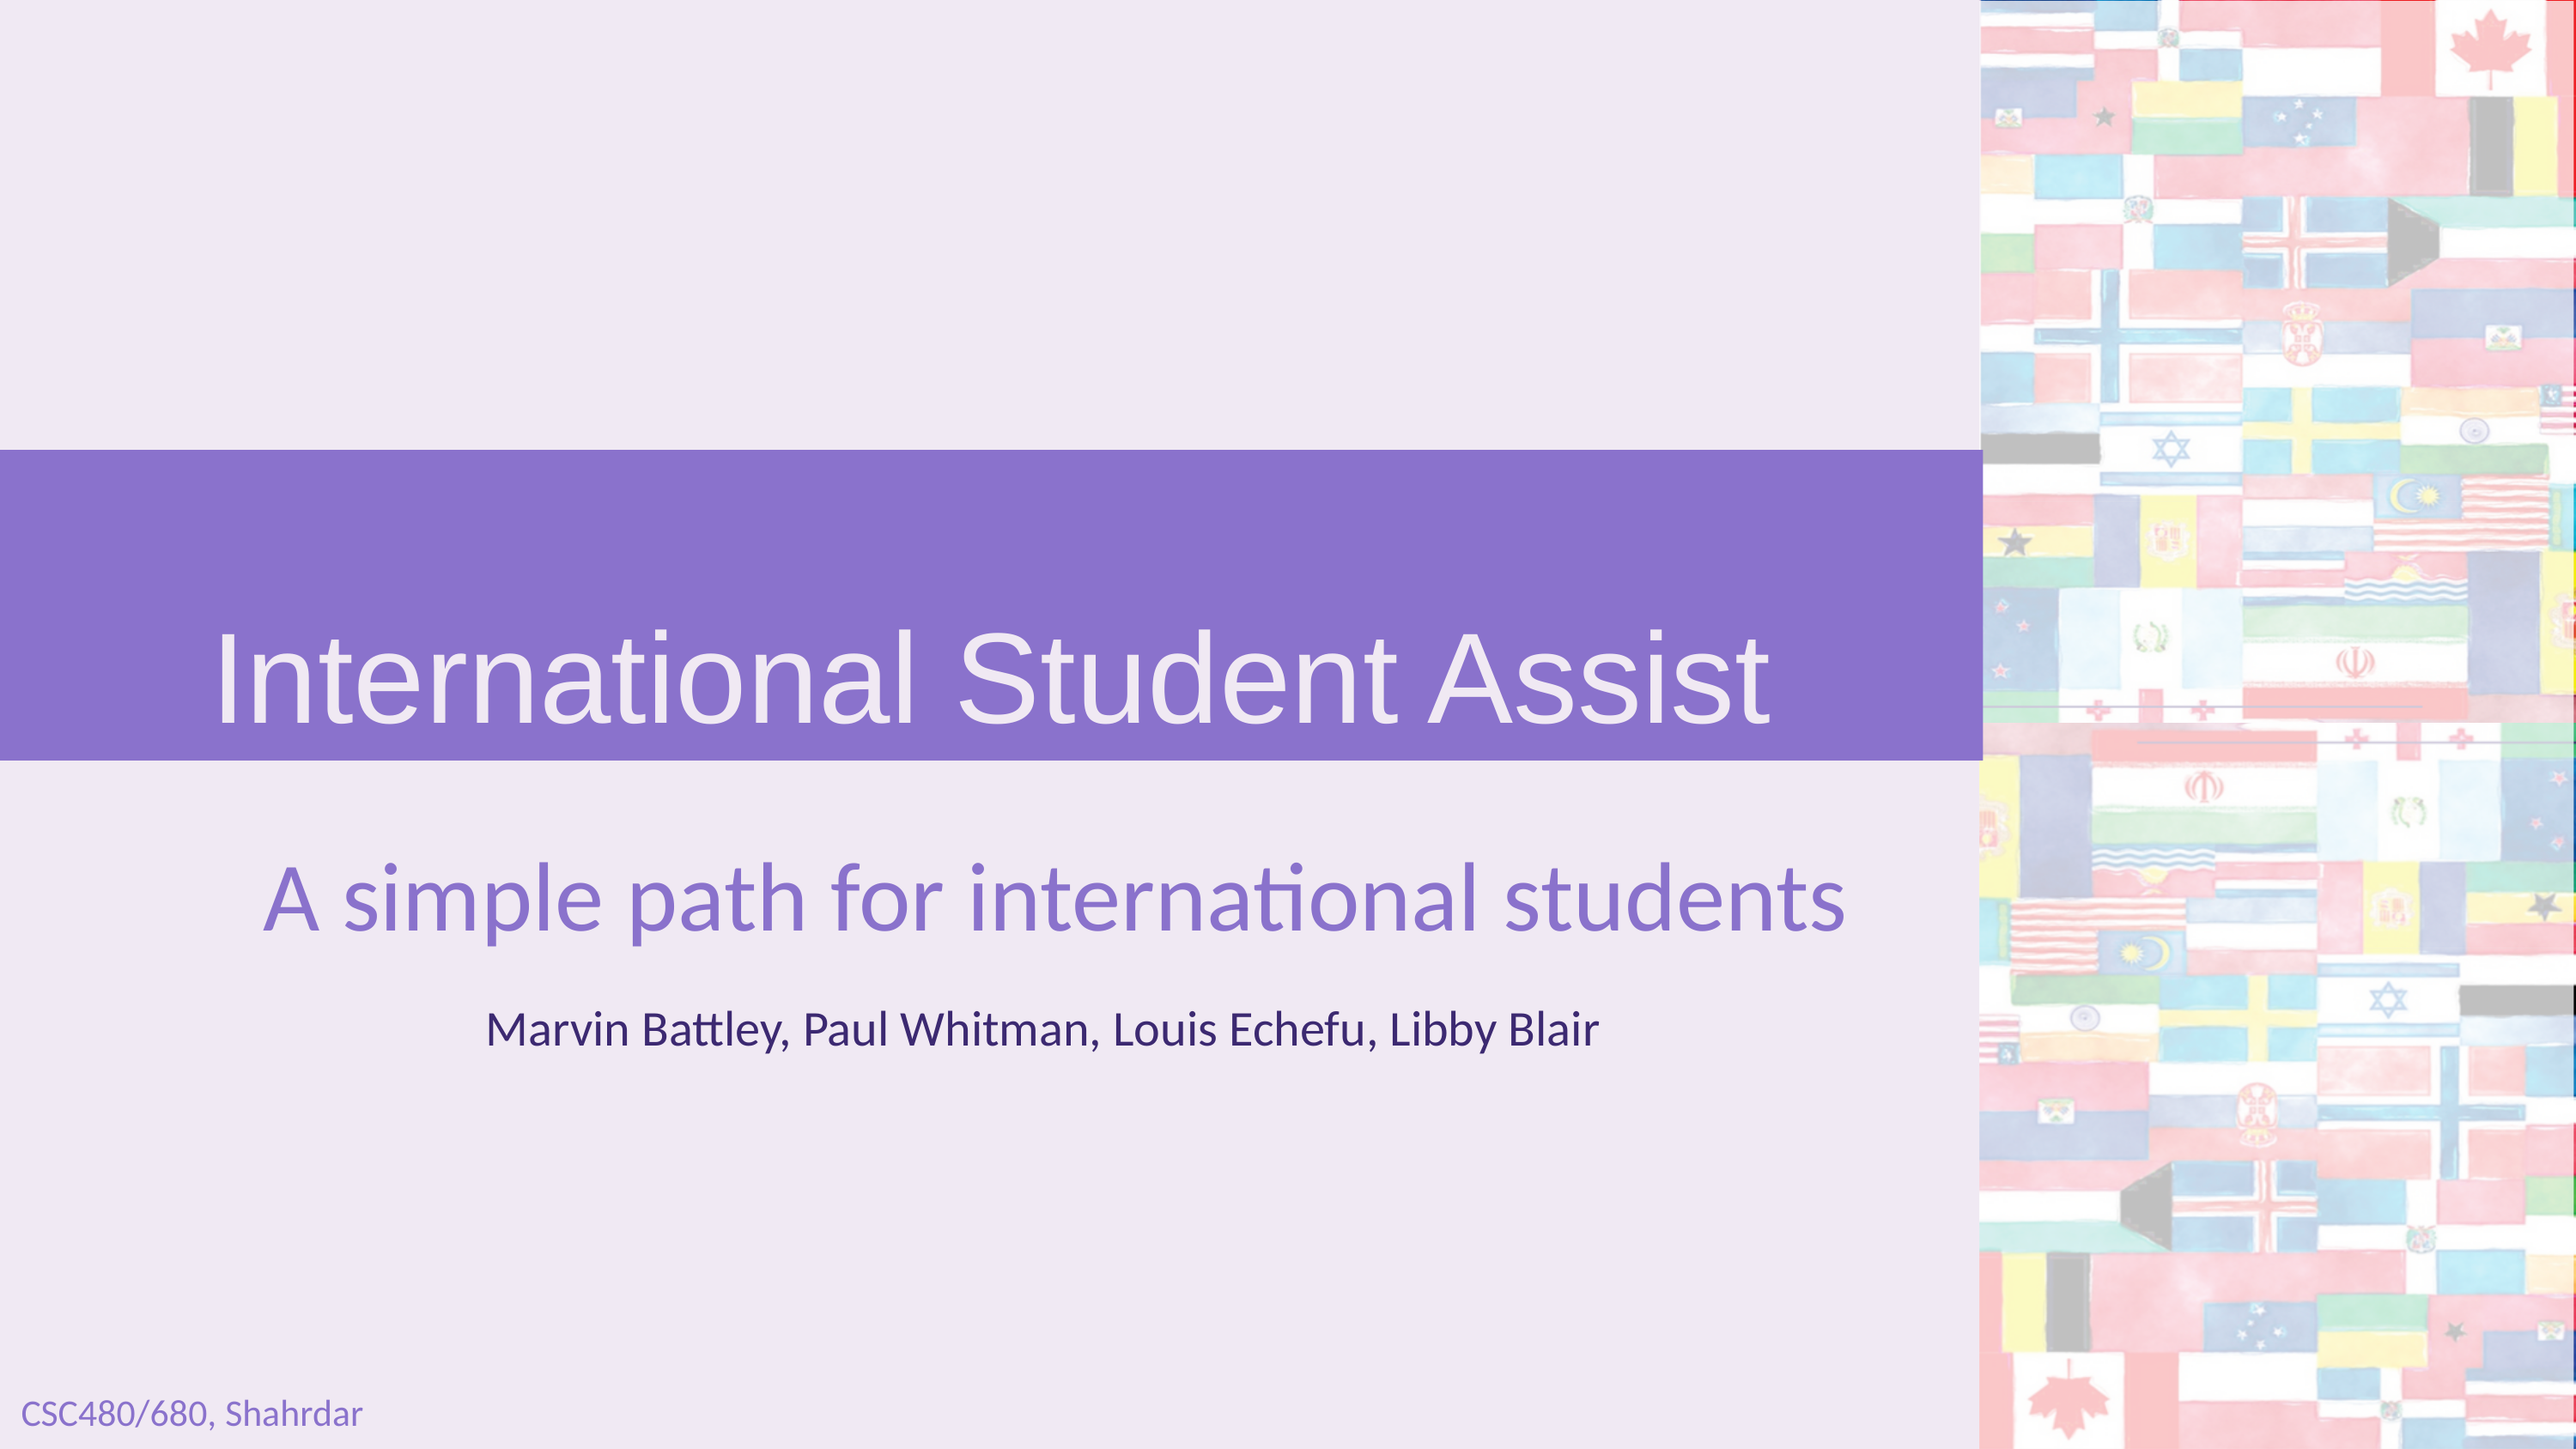

# International Student Assist
A simple path for international students
Marvin Battley, Paul Whitman, Louis Echefu, Libby Blair